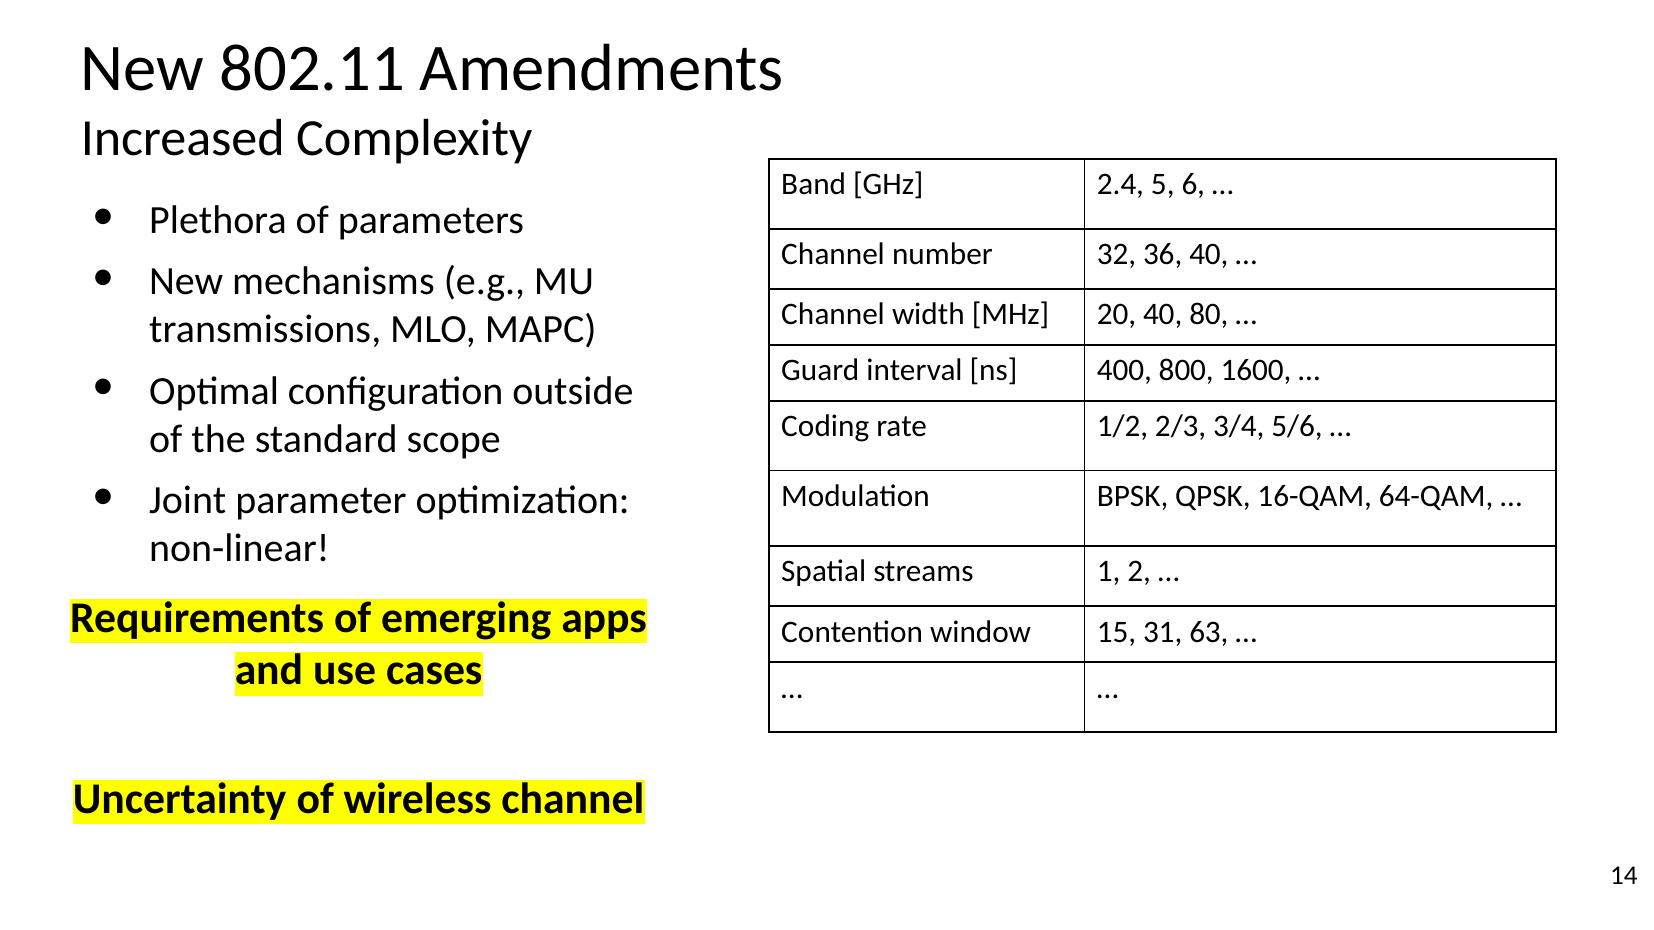

# New 802.11 Amendments
Increased Complexity
| Band [GHz] | 2.4, 5, 6, … |
| --- | --- |
| Channel number | 32, 36, 40, … |
| Channel width [MHz] | 20, 40, 80, … |
| Guard interval [ns] | 400, 800, 1600, … |
| Coding rate | 1/2, 2/3, 3/4, 5/6, … |
| Modulation | BPSK, QPSK, 16-QAM, 64-QAM, … |
| Spatial streams | 1, 2, … |
| Contention window | 15, 31, 63, … |
| … | … |
Plethora of parameters
New mechanisms (e.g., MU transmissions, MLO, MAPC)
Optimal configuration outside
of the standard scope
Joint parameter optimization: non-linear!

Requirements of emerging apps and use cases
Uncertainty of wireless channel

14